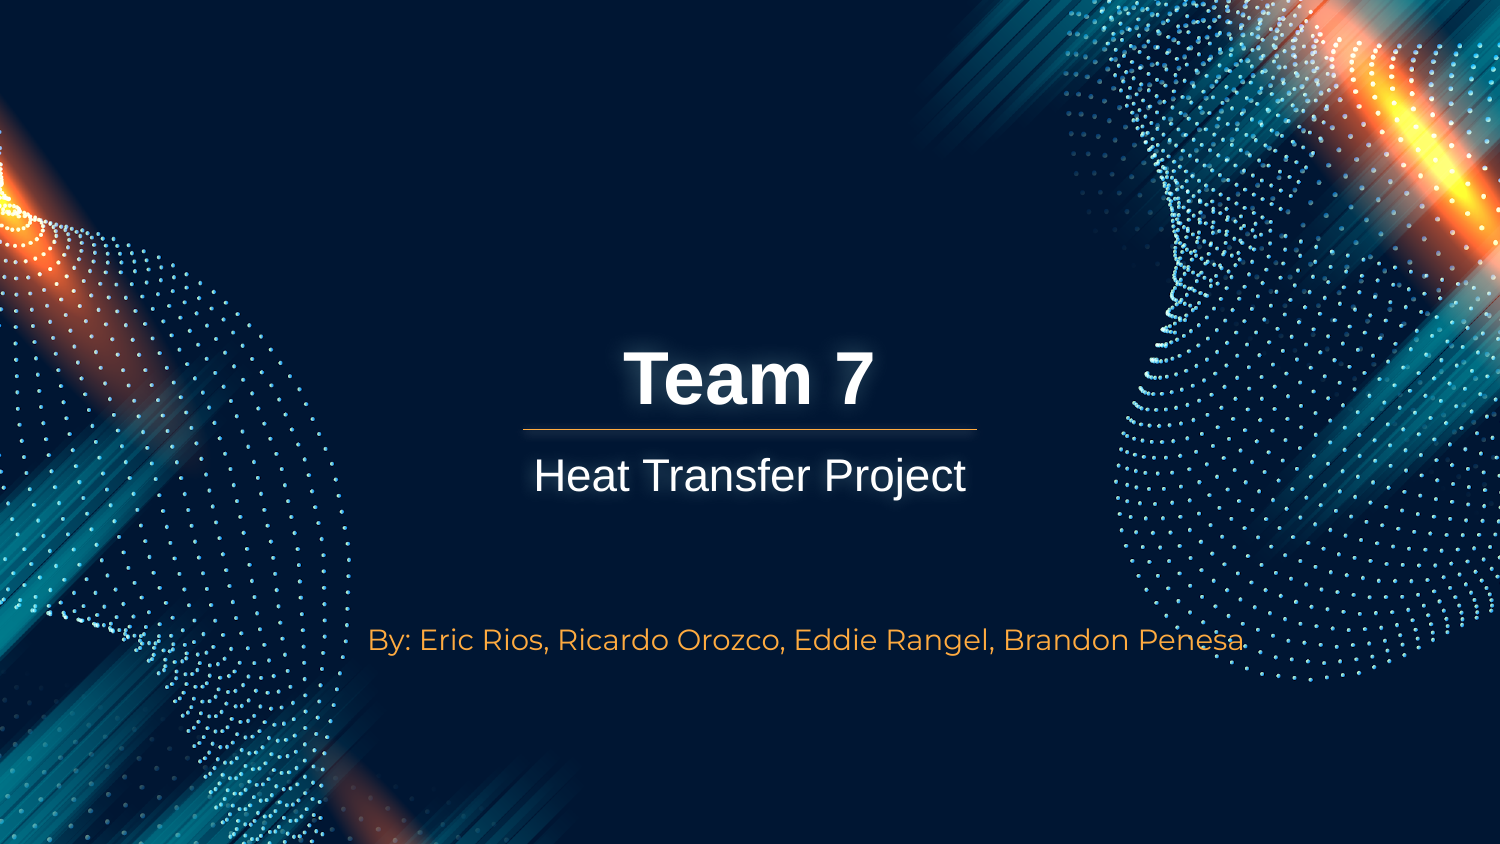

# Team 7
Heat Transfer Project
By: Eric Rios, Ricardo Orozco, Eddie Rangel, Brandon Penesa